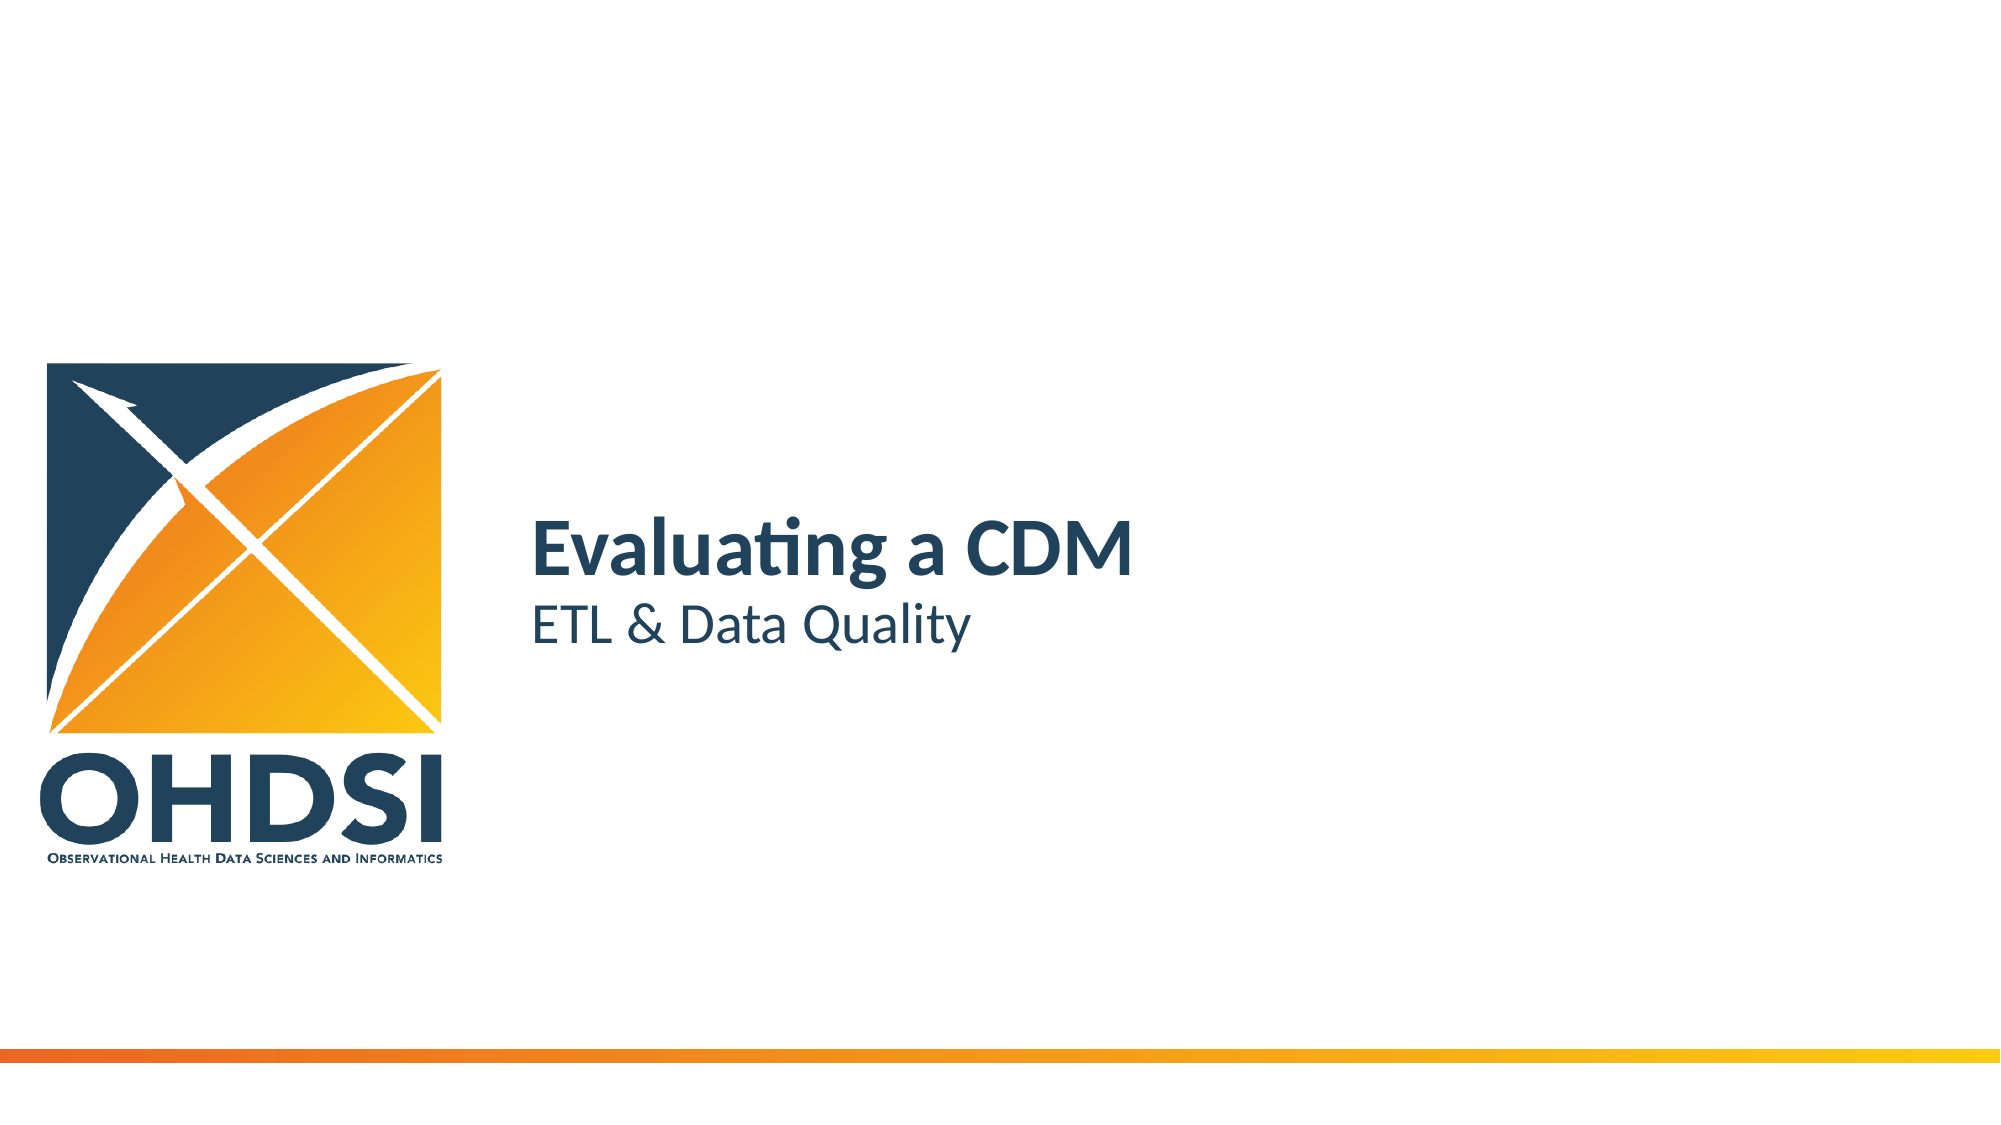

# Evaluating a CDM ETL & Data Quality